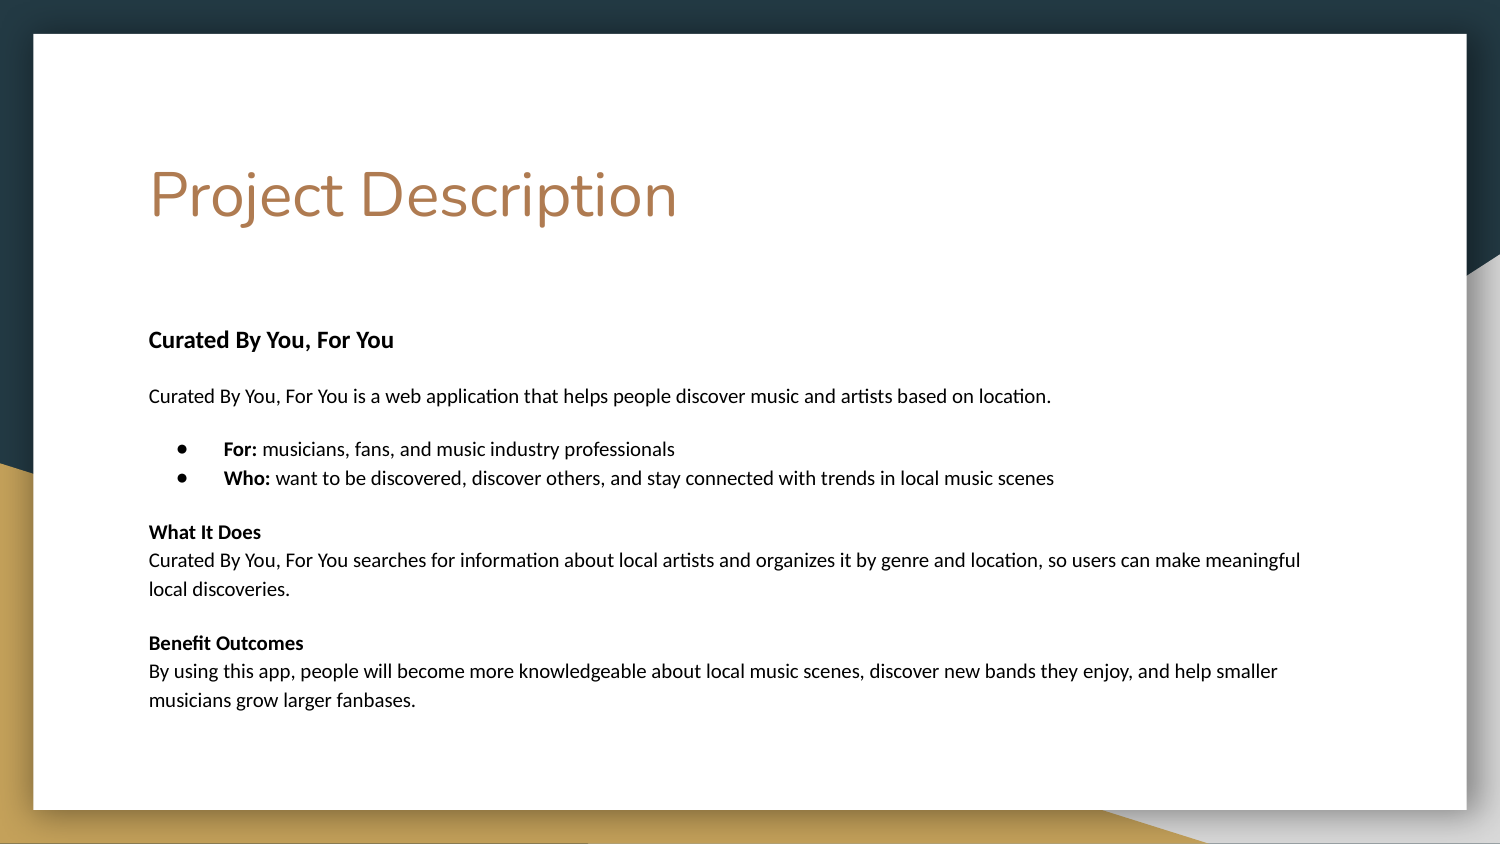

# Project Description
Curated By You, For You
Curated By You, For You is a web application that helps people discover music and artists based on location.
For: musicians, fans, and music industry professionals
Who: want to be discovered, discover others, and stay connected with trends in local music scenes
What It Does
Curated By You, For You searches for information about local artists and organizes it by genre and location, so users can make meaningful local discoveries.
Benefit Outcomes
By using this app, people will become more knowledgeable about local music scenes, discover new bands they enjoy, and help smaller musicians grow larger fanbases.